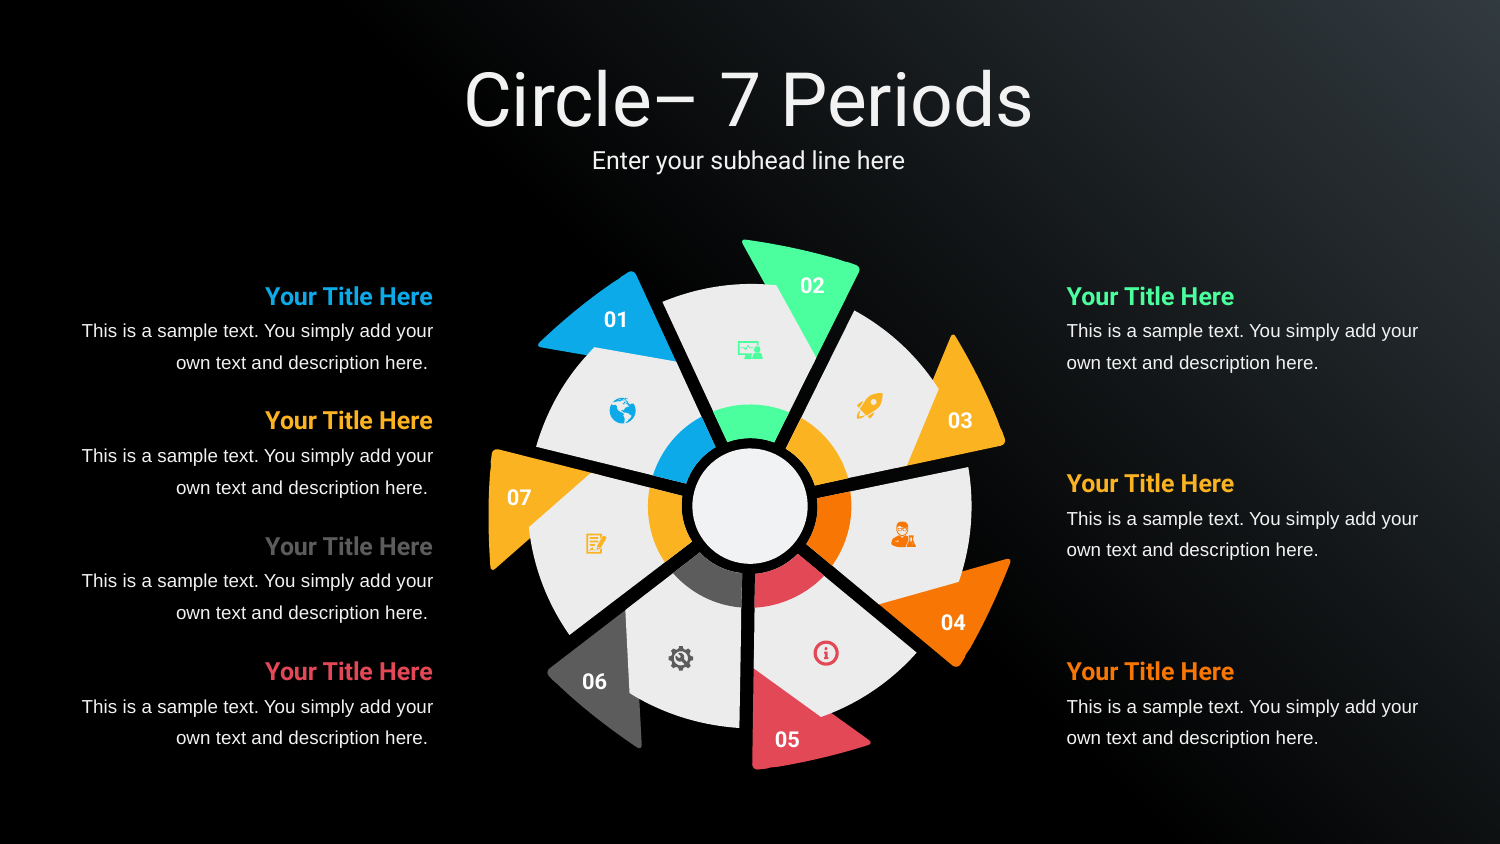

# Circle– 7 Periods
Enter your subhead line here

02
Your Title Here
This is a sample text. You simply add your own text and description here.
Your Title Here
This is a sample text. You simply add your own text and description here.
01

Your Title Here
This is a sample text. You simply add your own text and description here.

03
Your Title Here
This is a sample text. You simply add your own text and description here.
07
Your Title Here
This is a sample text. You simply add your own text and description here.

04

Your Title Here
This is a sample text. You simply add your own text and description here.
Your Title Here
This is a sample text. You simply add your own text and description here.

06
05